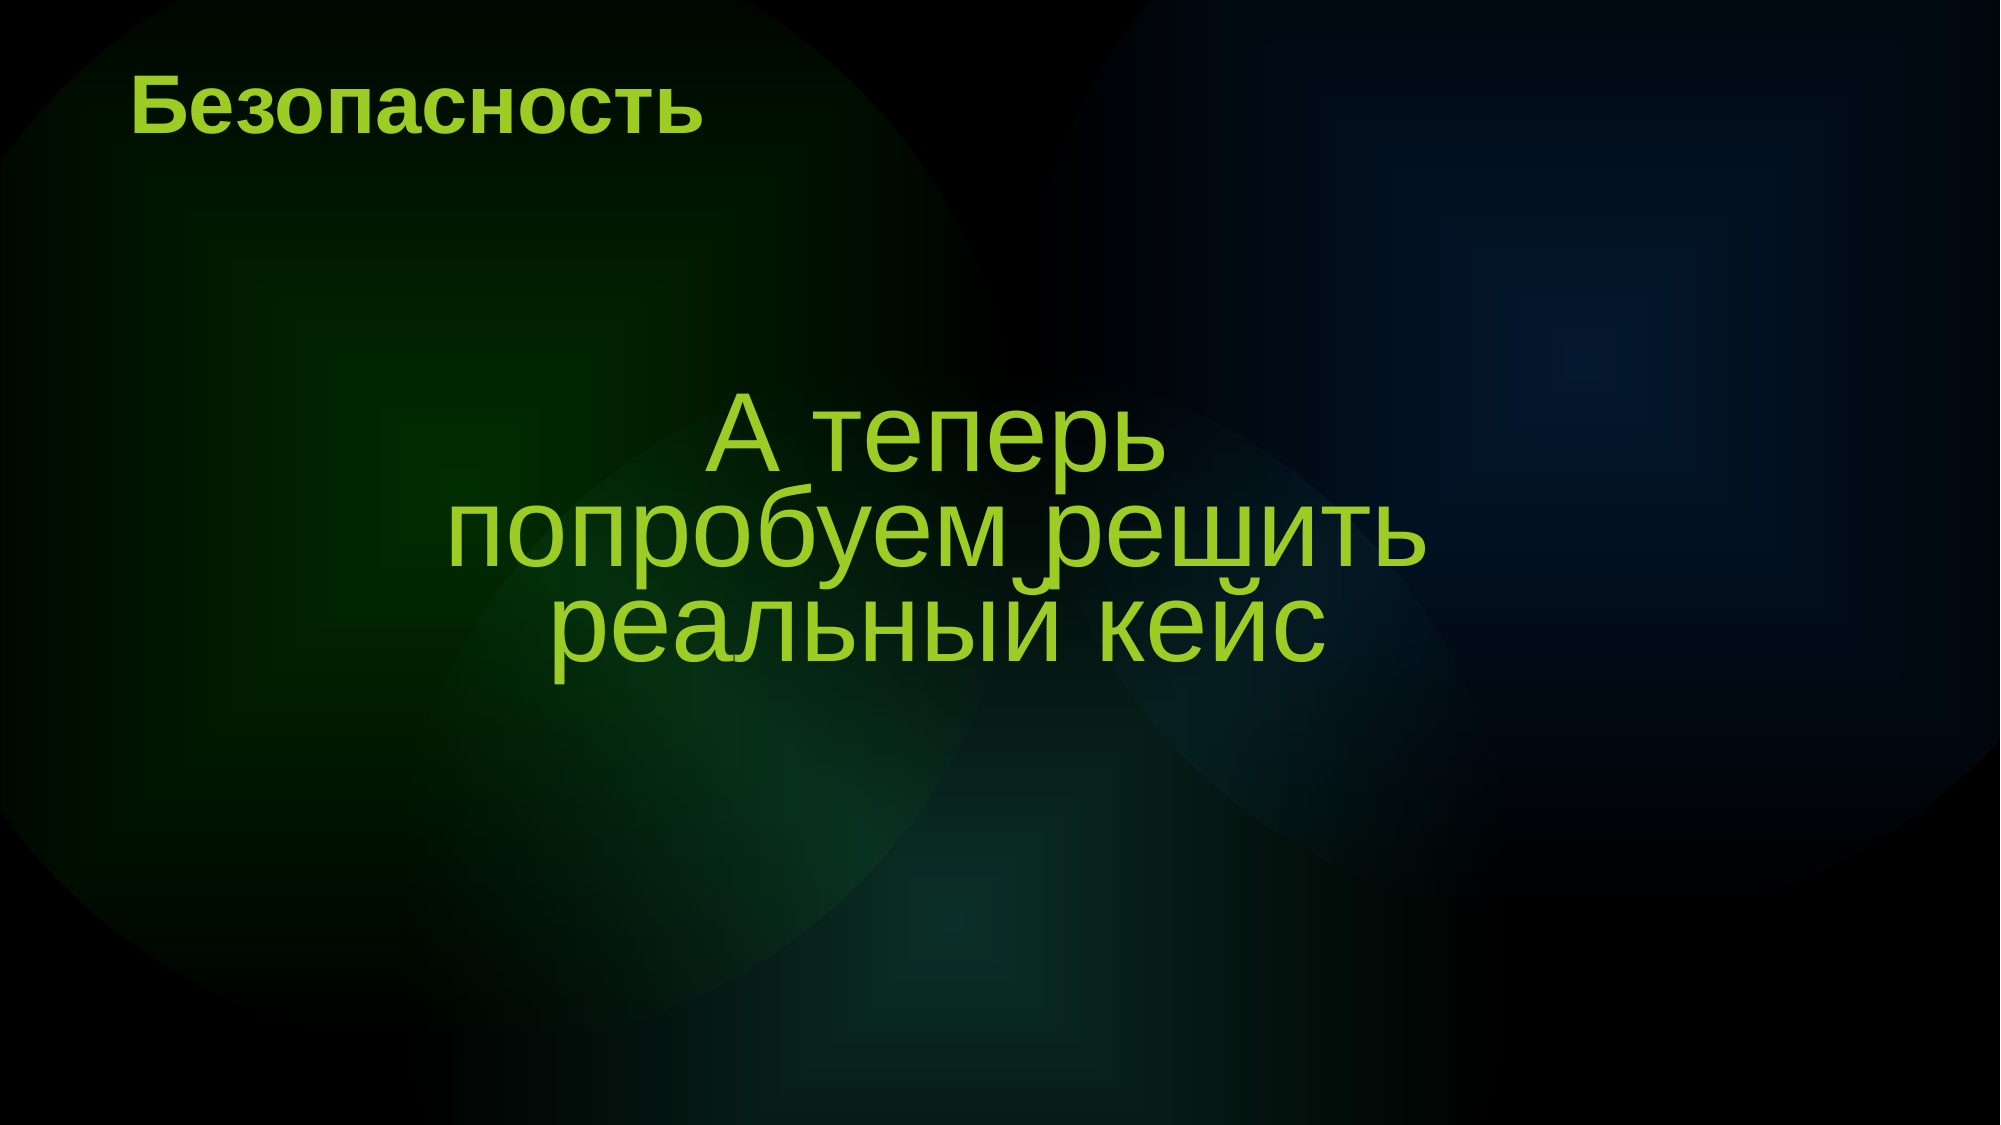

Безопасность
А теперь попробуем решить реальный кейс